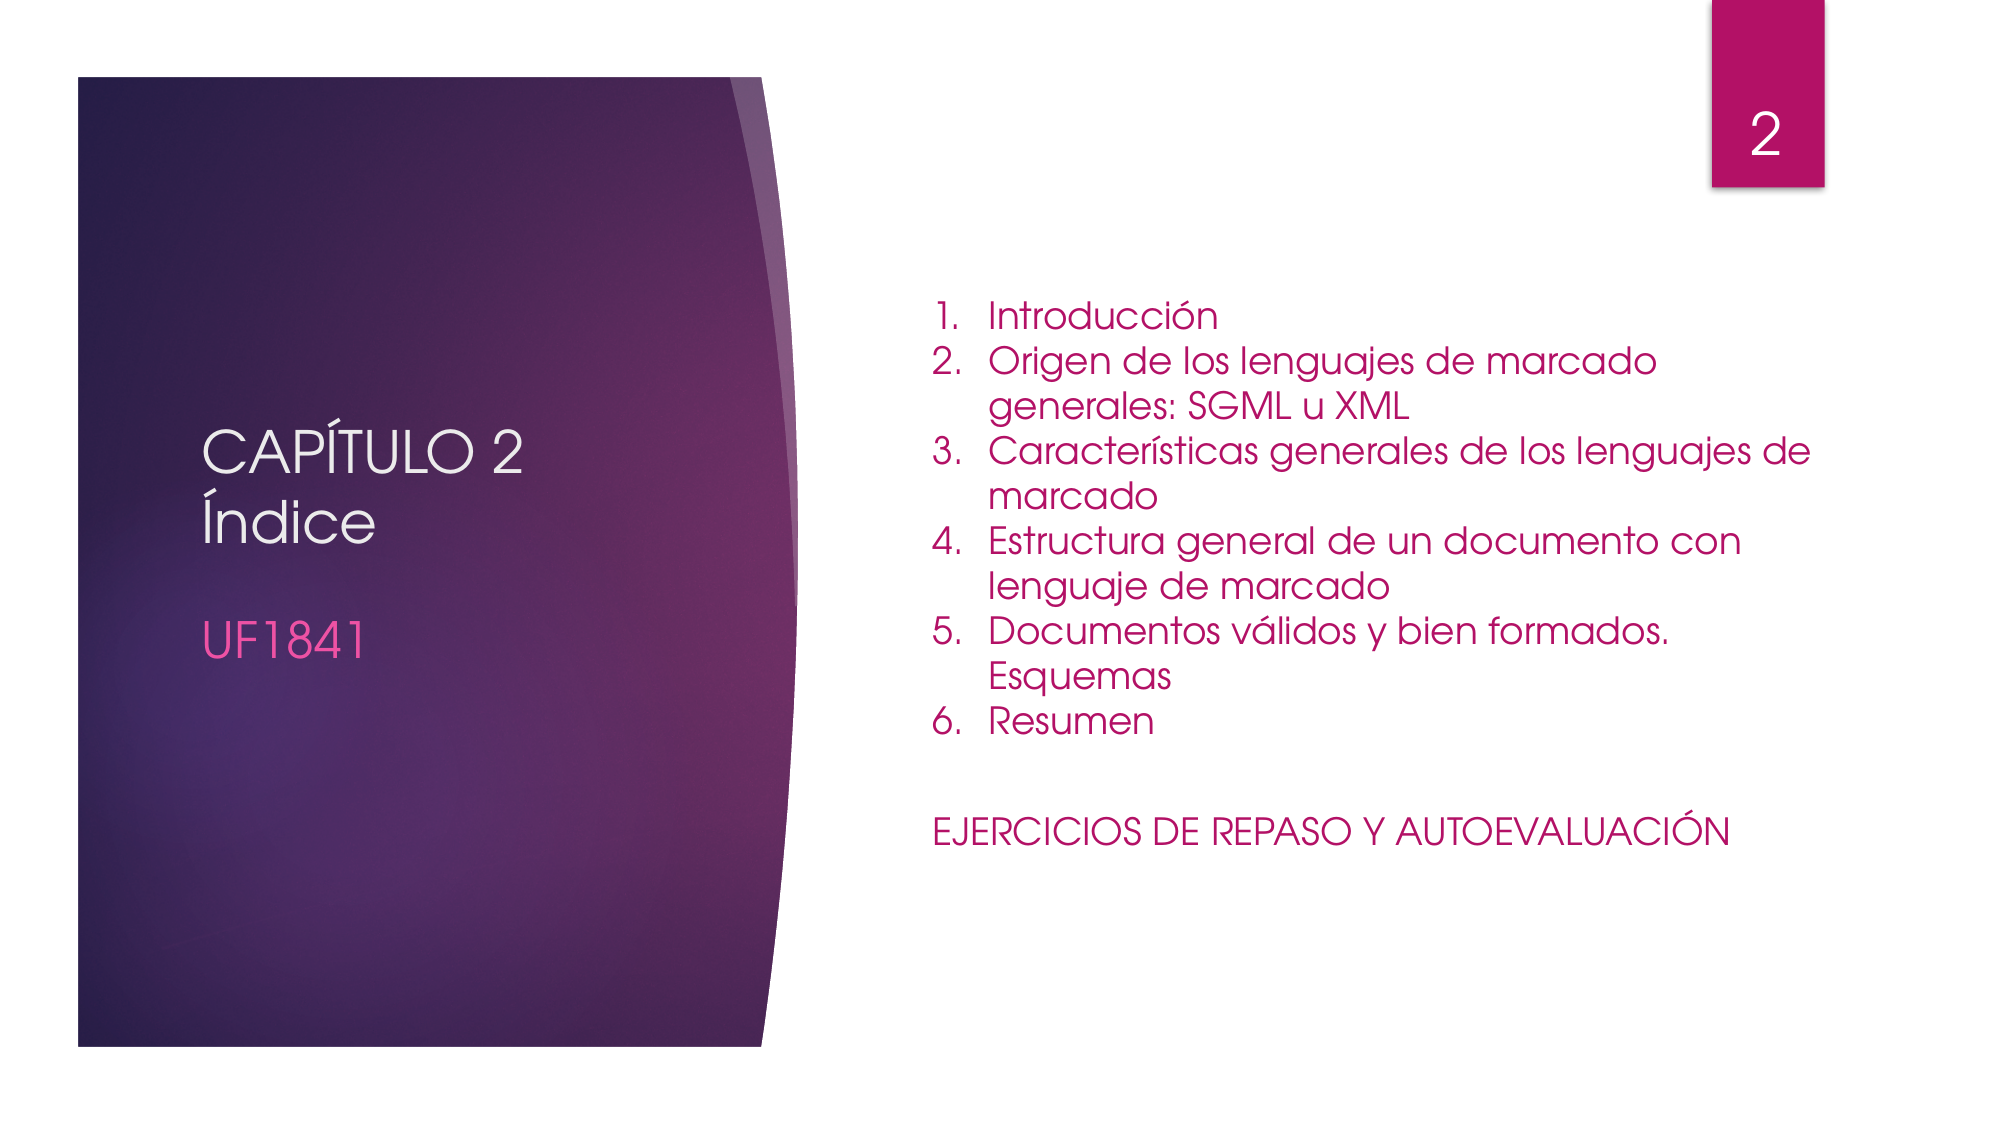

2
Introducción
Origen de los lenguajes de marcado generales: SGML u XML
Características generales de los lenguajes de marcado
Estructura general de un documento con lenguaje de marcado
Documentos válidos y bien formados. Esquemas
Resumen

EJERCICIOS DE REPASO Y AUTOEVALUACIÓN
# CAPÍTULO 2 Índice
UF1841